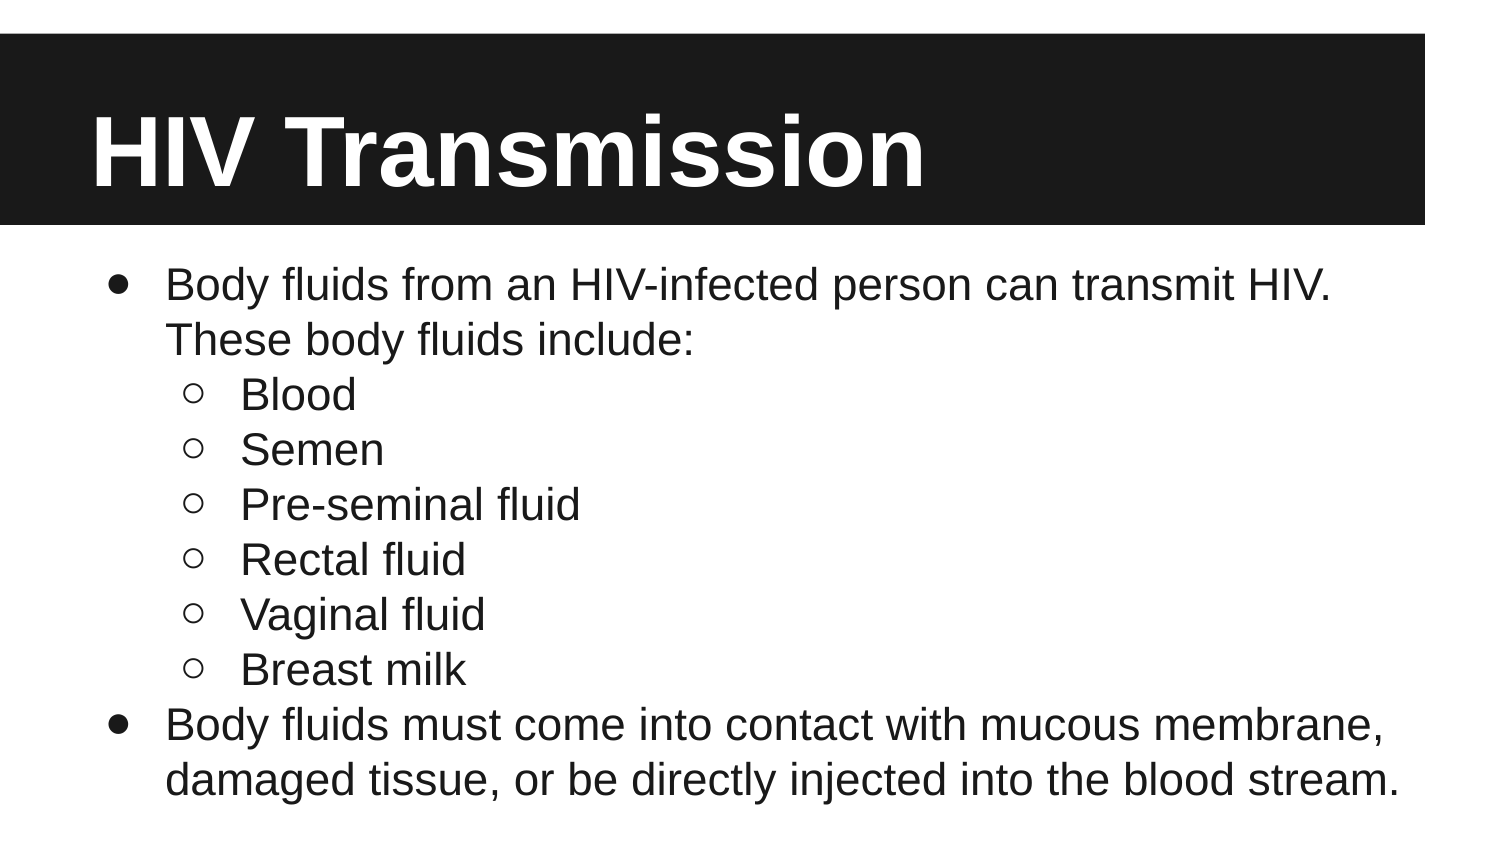

# HIV Transmission
Body fluids from an HIV-infected person can transmit HIV. These body fluids include:
Blood
Semen
Pre-seminal fluid
Rectal fluid
Vaginal fluid
Breast milk
Body fluids must come into contact with mucous membrane, damaged tissue, or be directly injected into the blood stream.